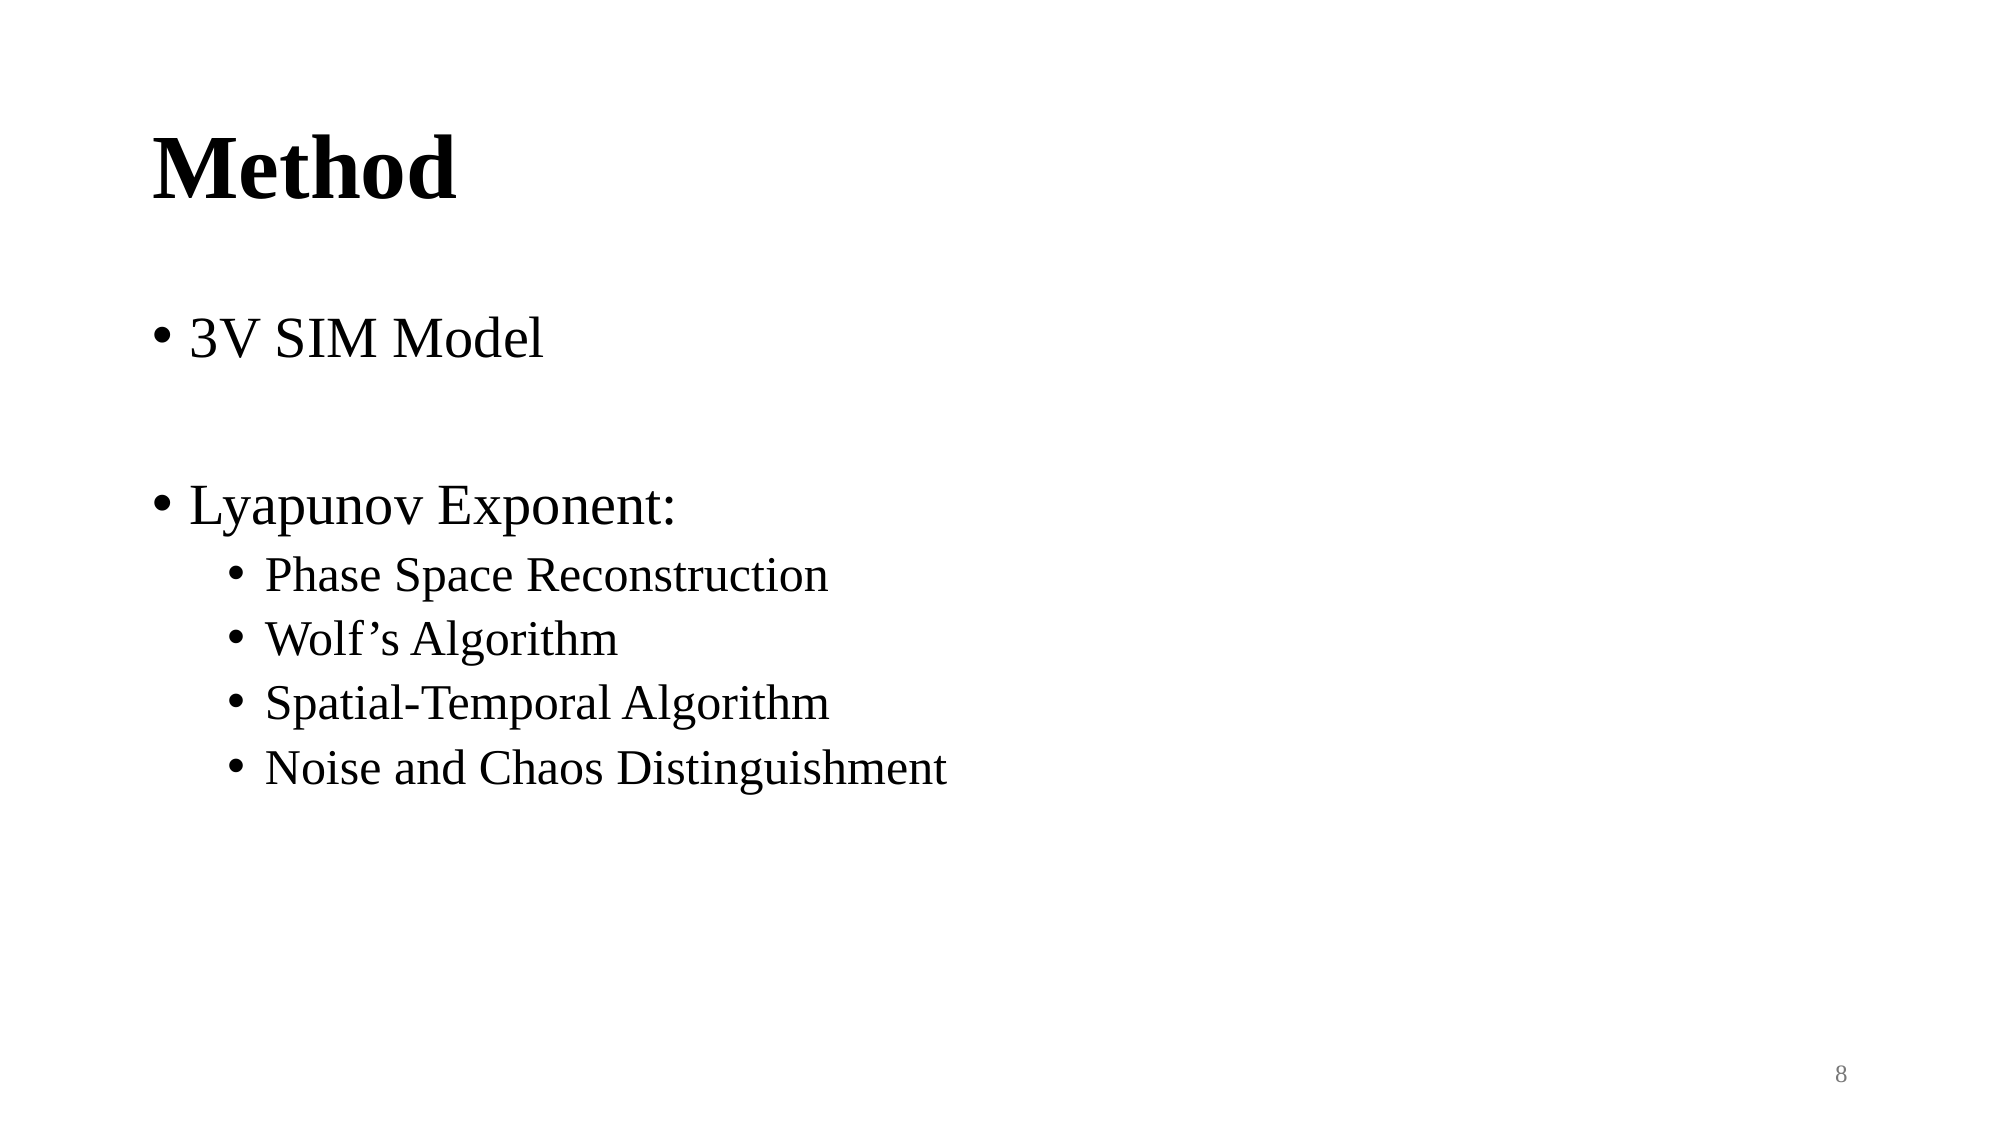

# Method
3V SIM Model

Lyapunov Exponent:
Phase Space Reconstruction
Wolf’s Algorithm
Spatial-Temporal Algorithm
Noise and Chaos Distinguishment

8